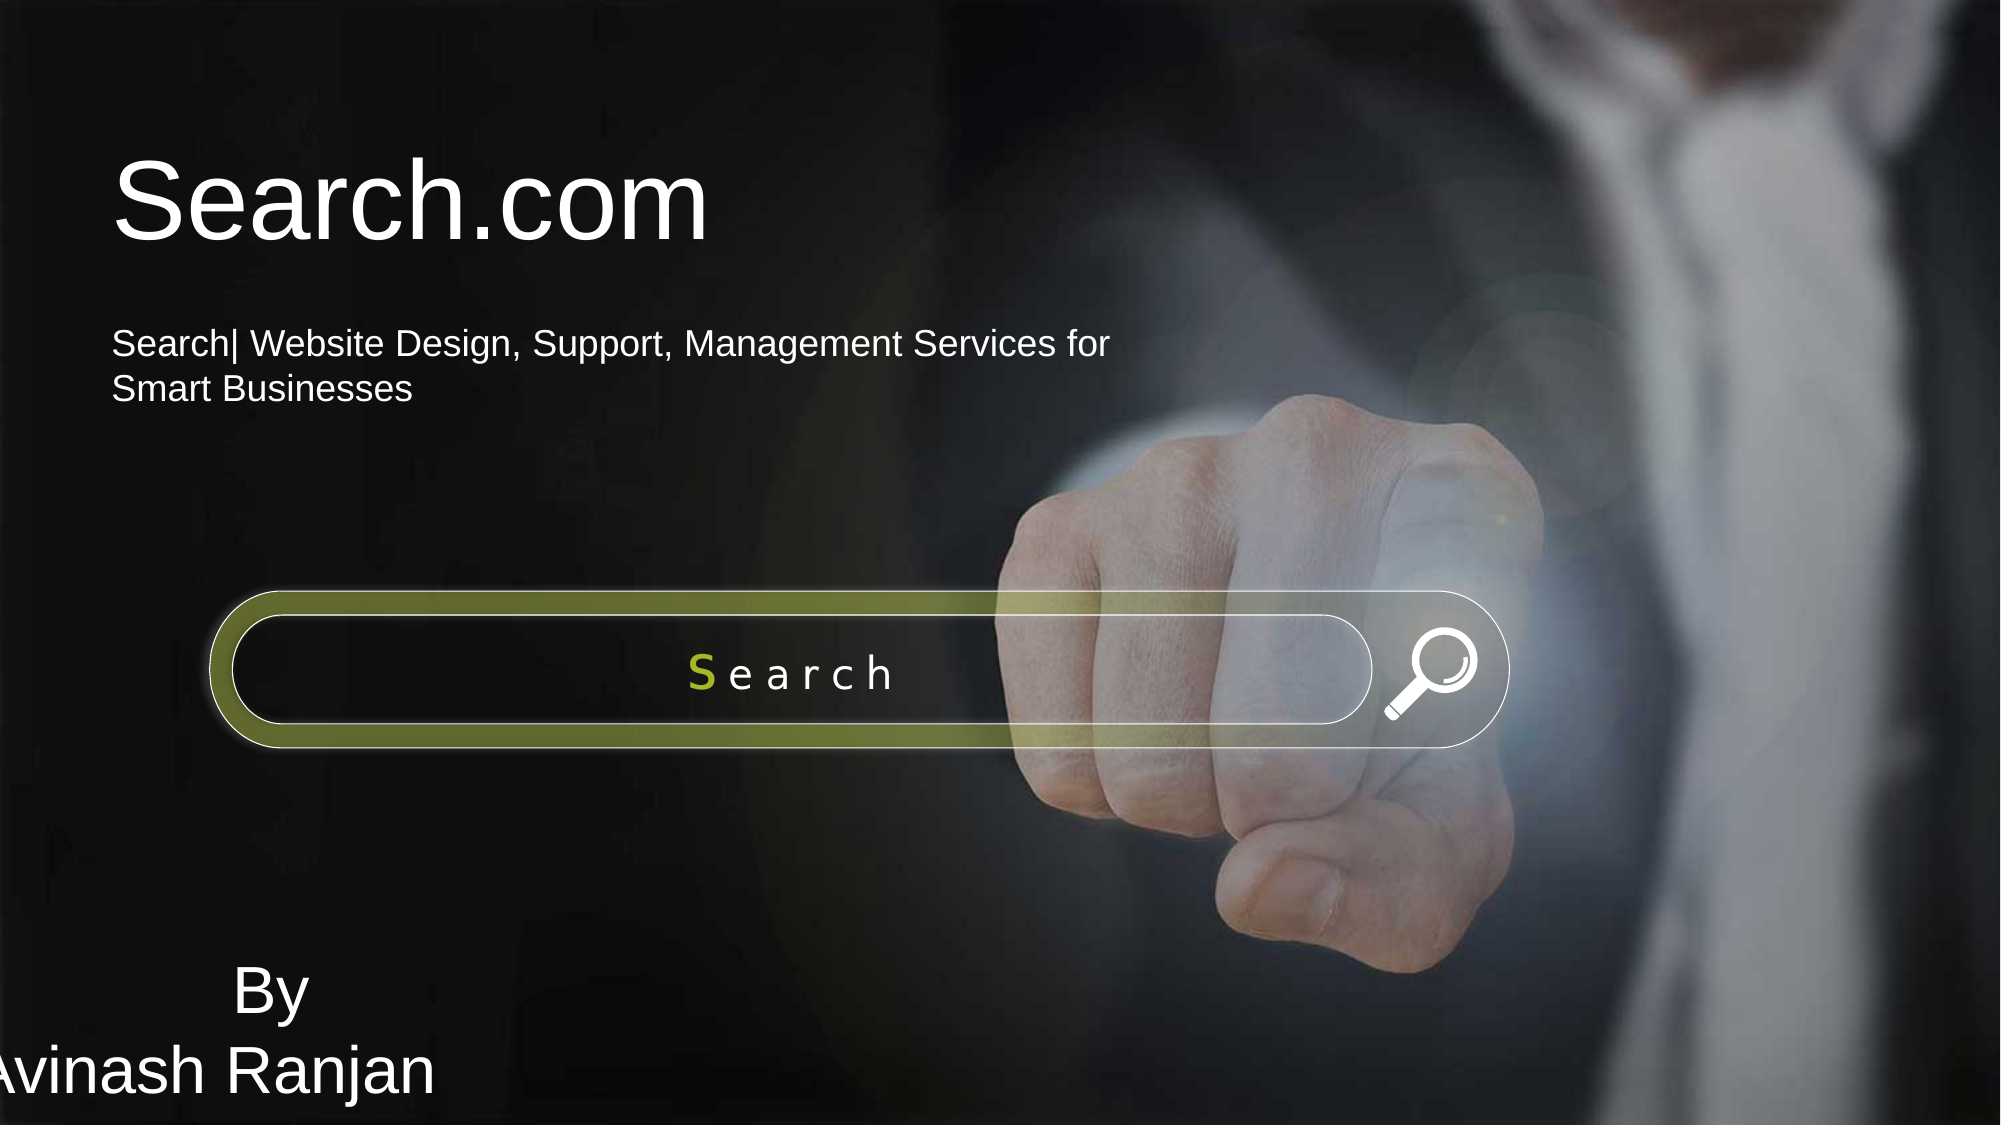

Search.com
Search| Website Design, Support, Management Services for Smart Businesses

Search
By
Avinash Ranjan